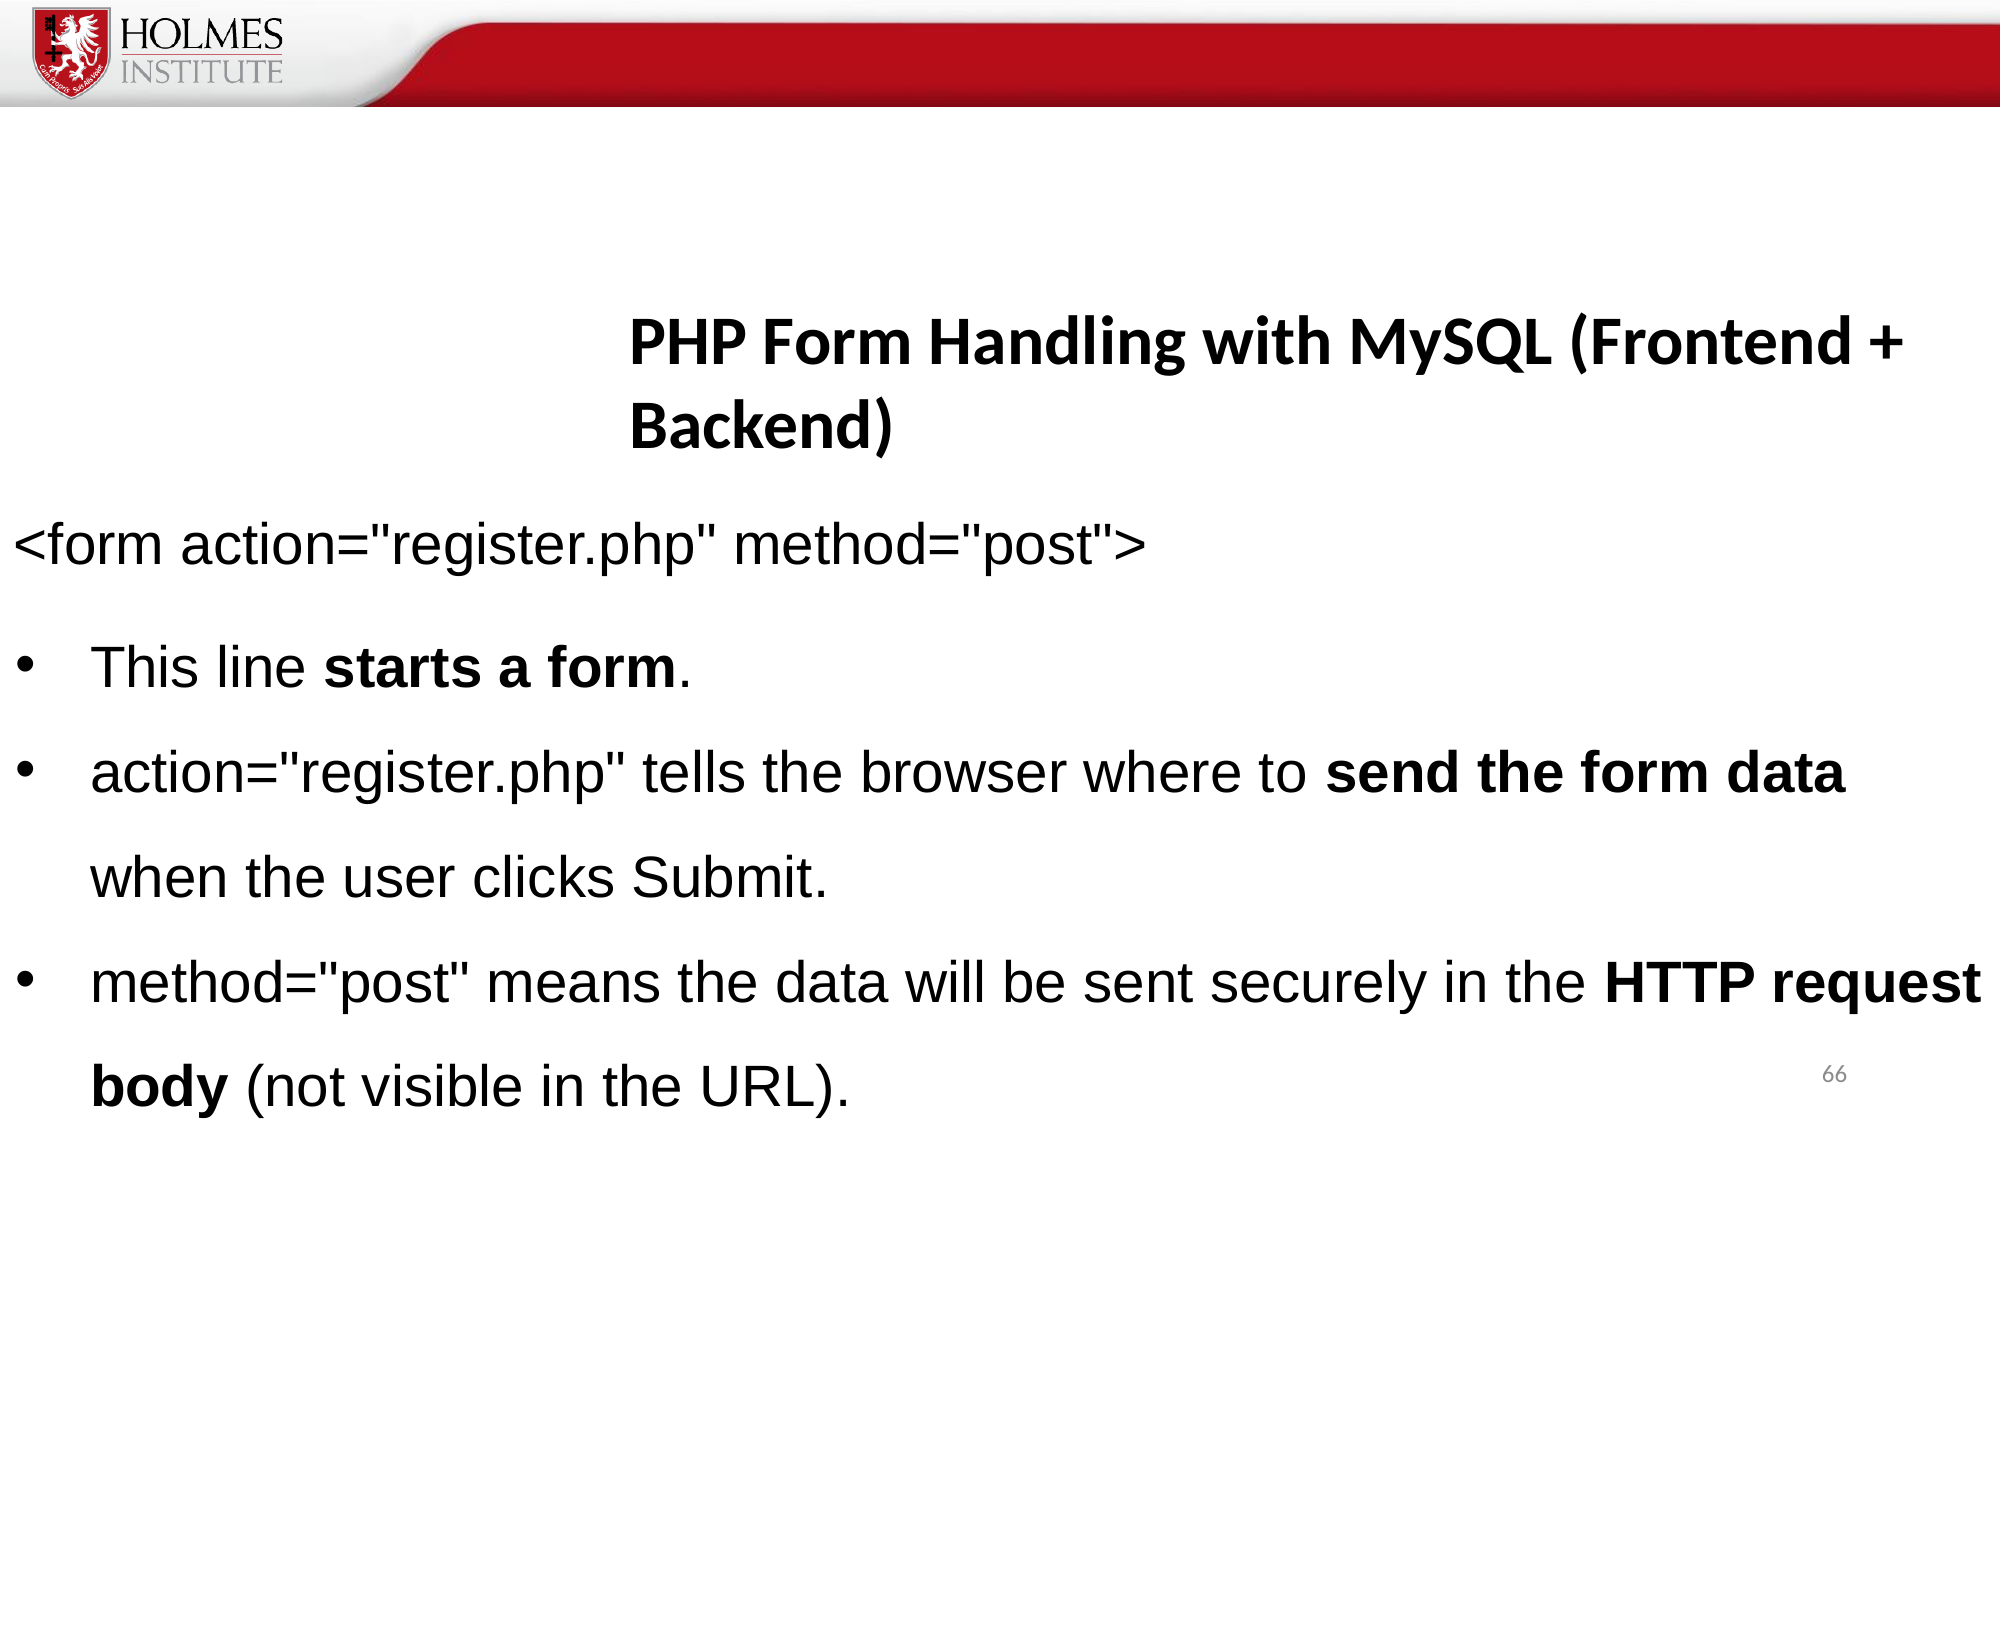

# PHP Form Handling with MySQL (Frontend + Backend)
<form action="register.php" method="post">
This line starts a form.
action="register.php" tells the browser where to send the form data when the user clicks Submit.
method="post" means the data will be sent securely in the HTTP request body (not visible in the URL).
66